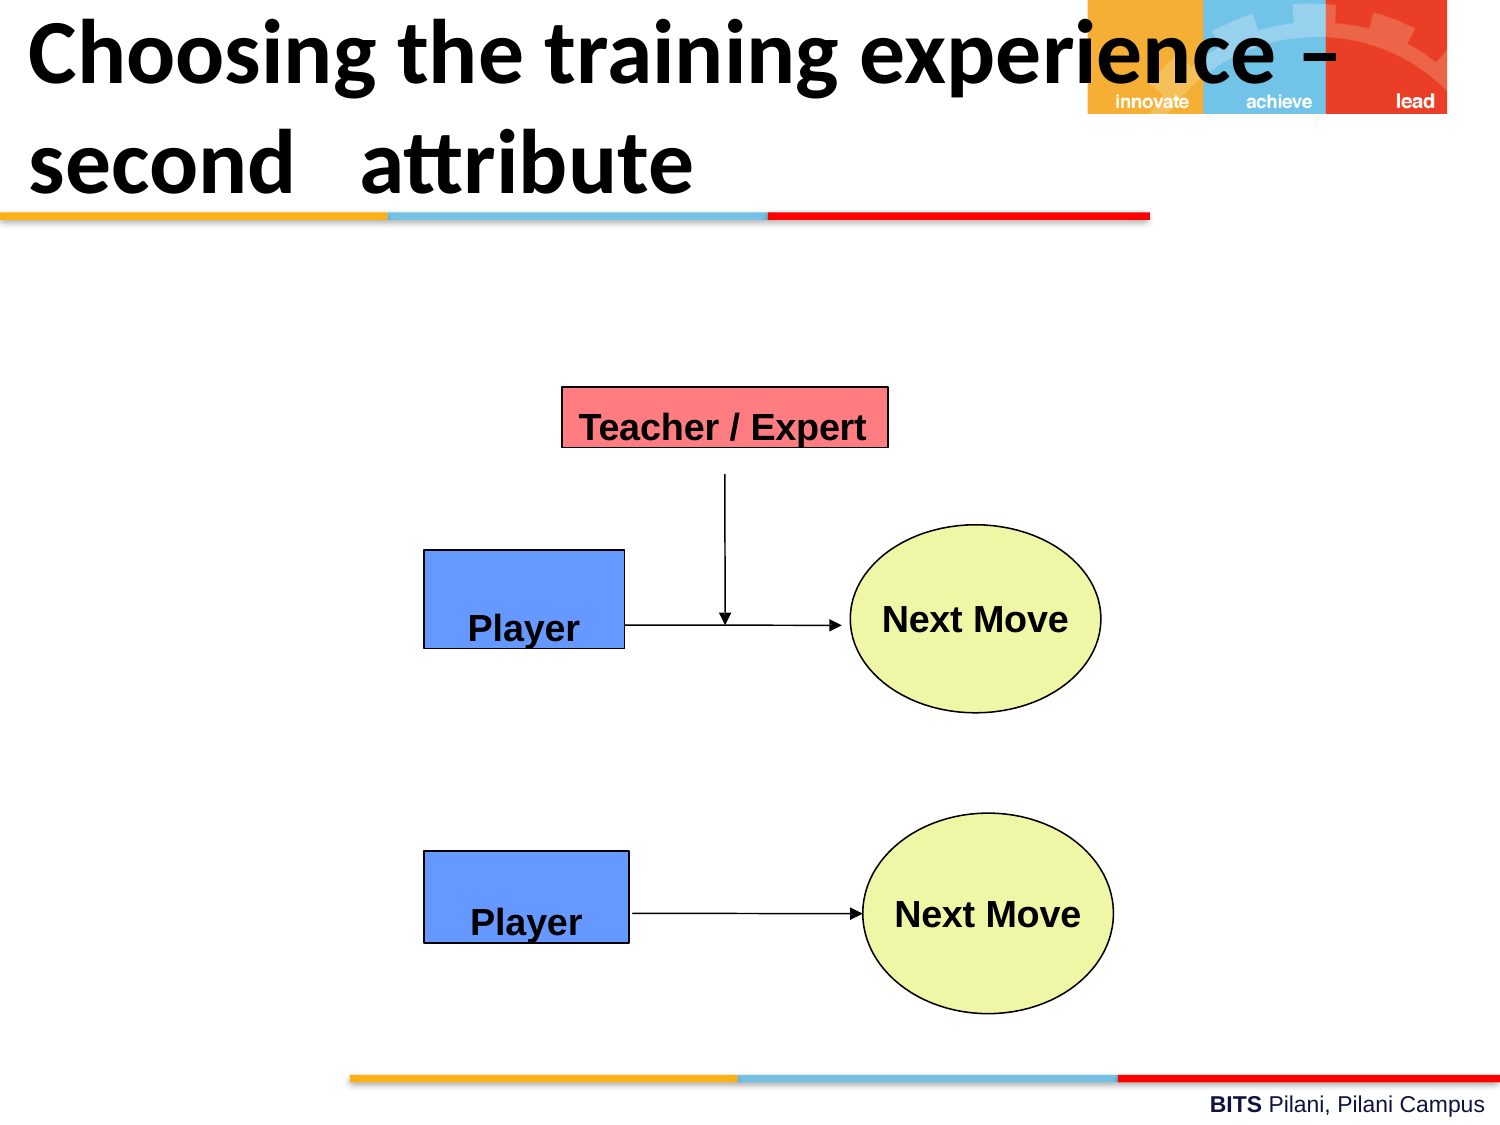

# Choosing the training experience – second   attribute
Teacher / Expert

Player
Next Move

Player
Next Move